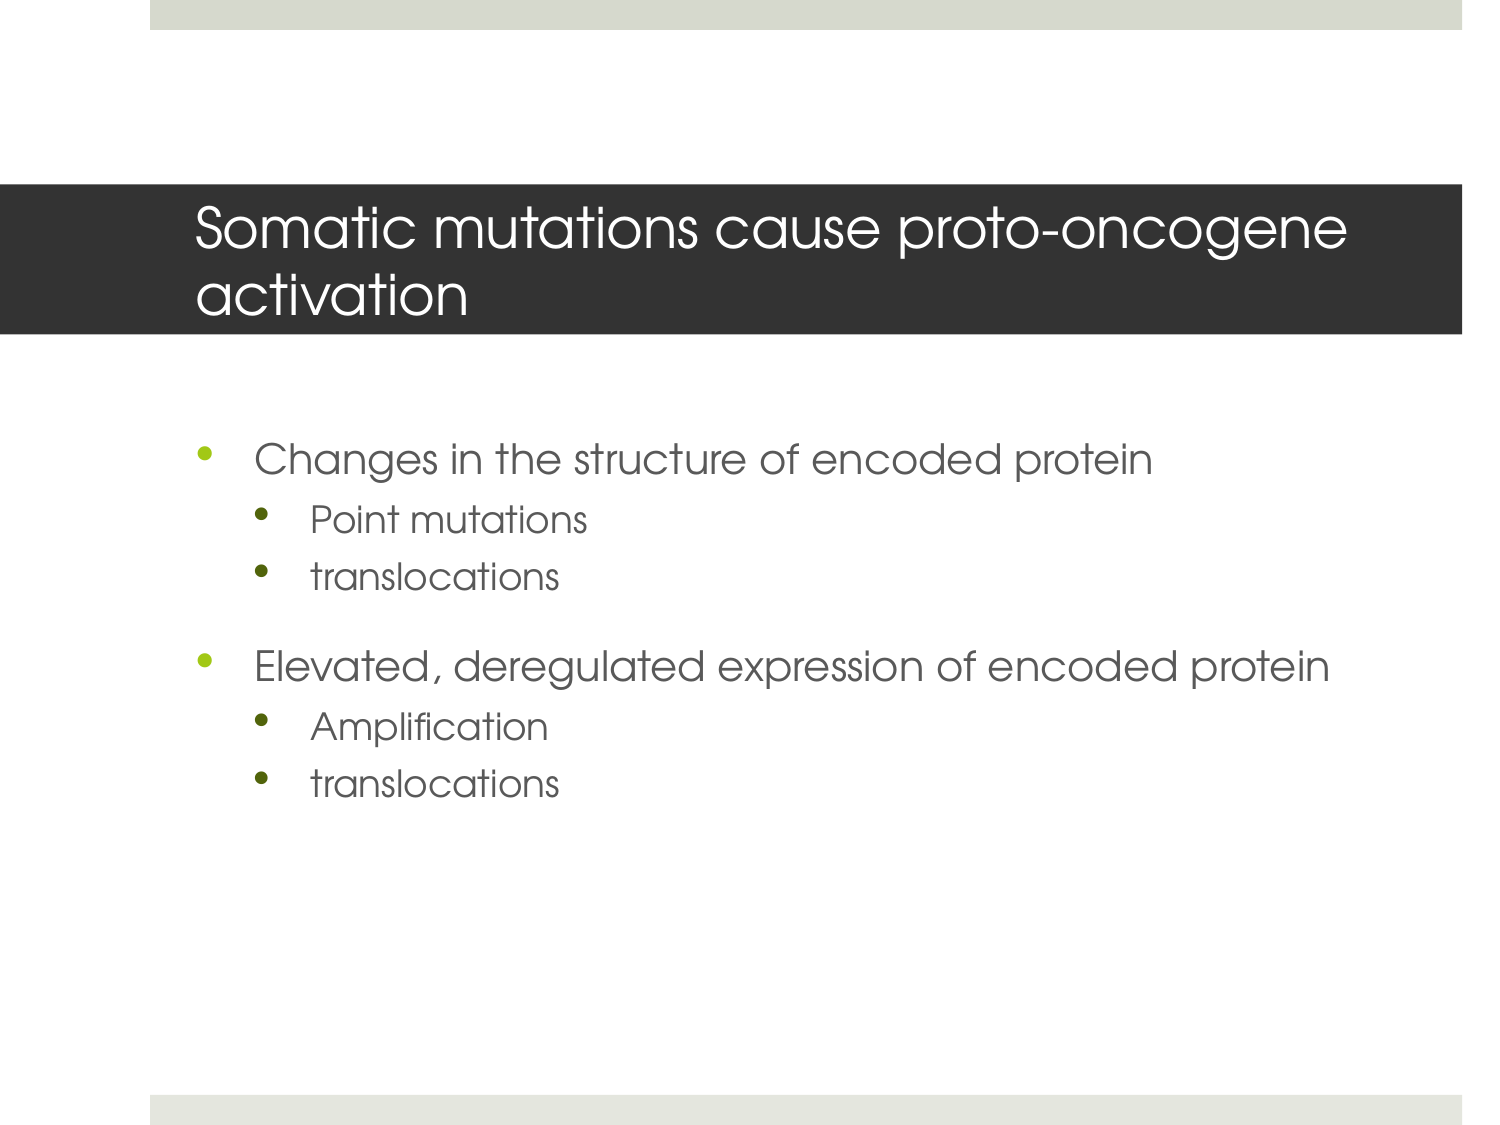

# Somatic mutations cause proto-oncogene activation
Changes in the structure of encoded protein
Point mutations
translocations
Elevated, deregulated expression of encoded protein
Amplification
translocations